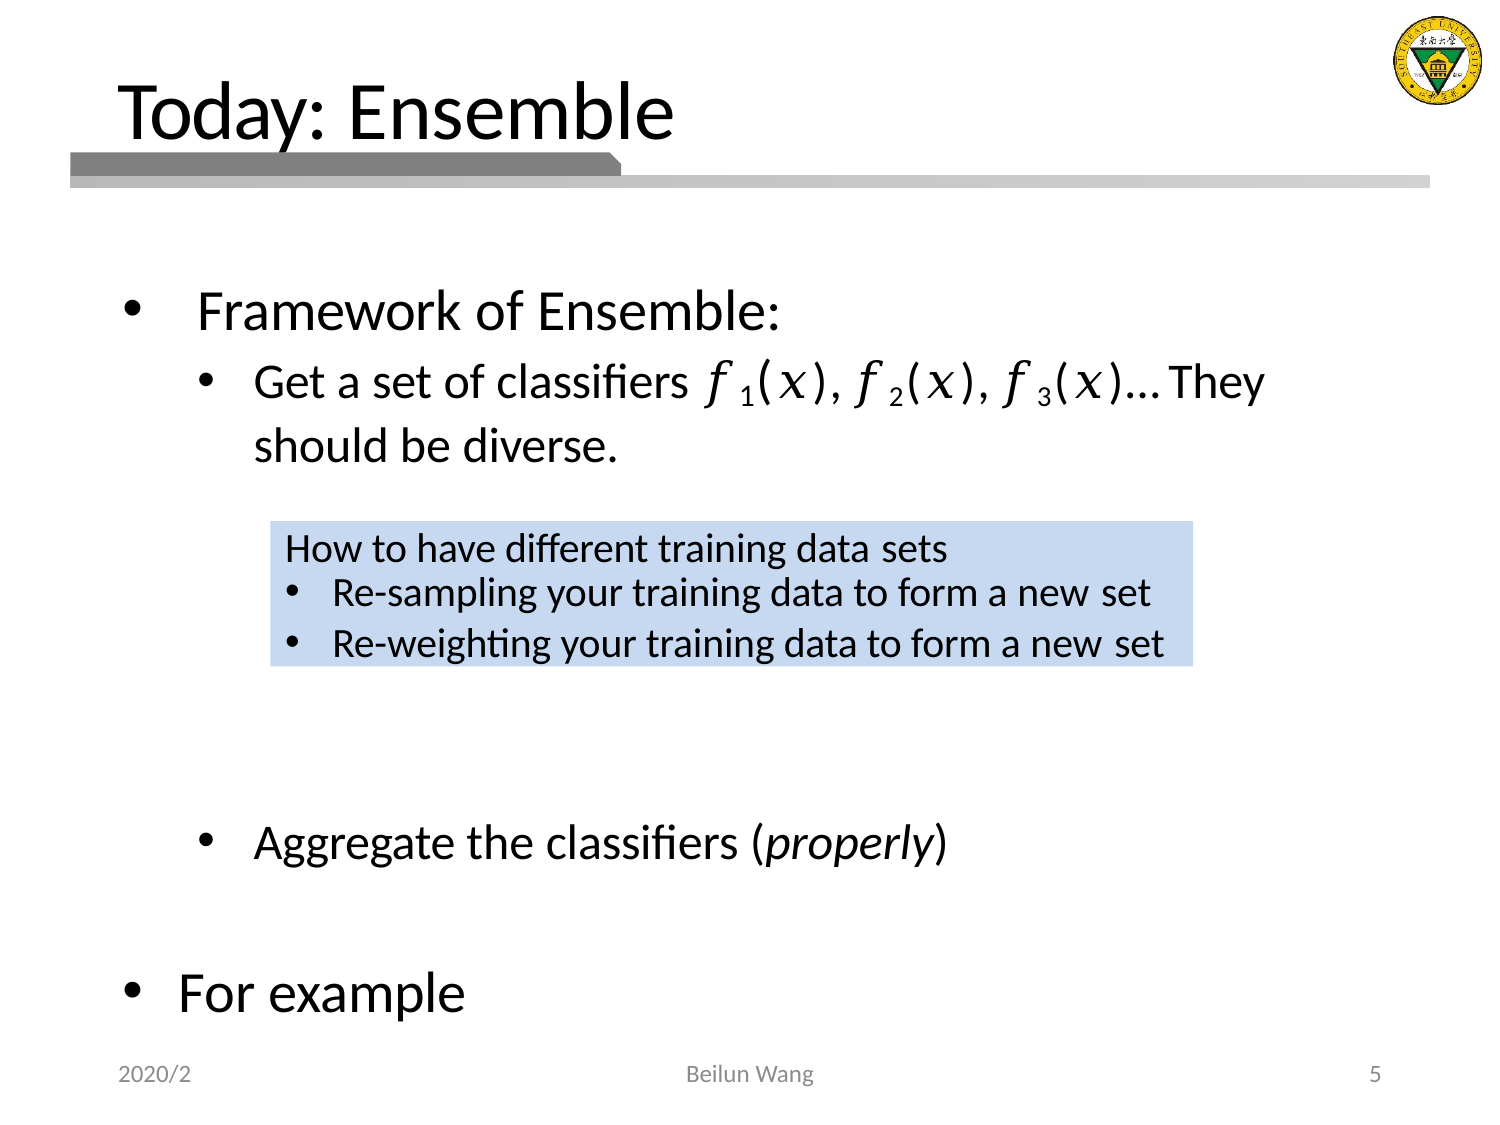

# Today: Ensemble
Framework of Ensemble:
Get a set of classifiers 𝑓1(𝑥),𝑓2(𝑥),𝑓3(𝑥)…They should be diverse.

Aggregate the classifiers (properly)

For example

How to have different training data sets
Re-sampling your training data to form a new set
Re-weighting your training data to form a new set
2020/2
Beilun Wang
5